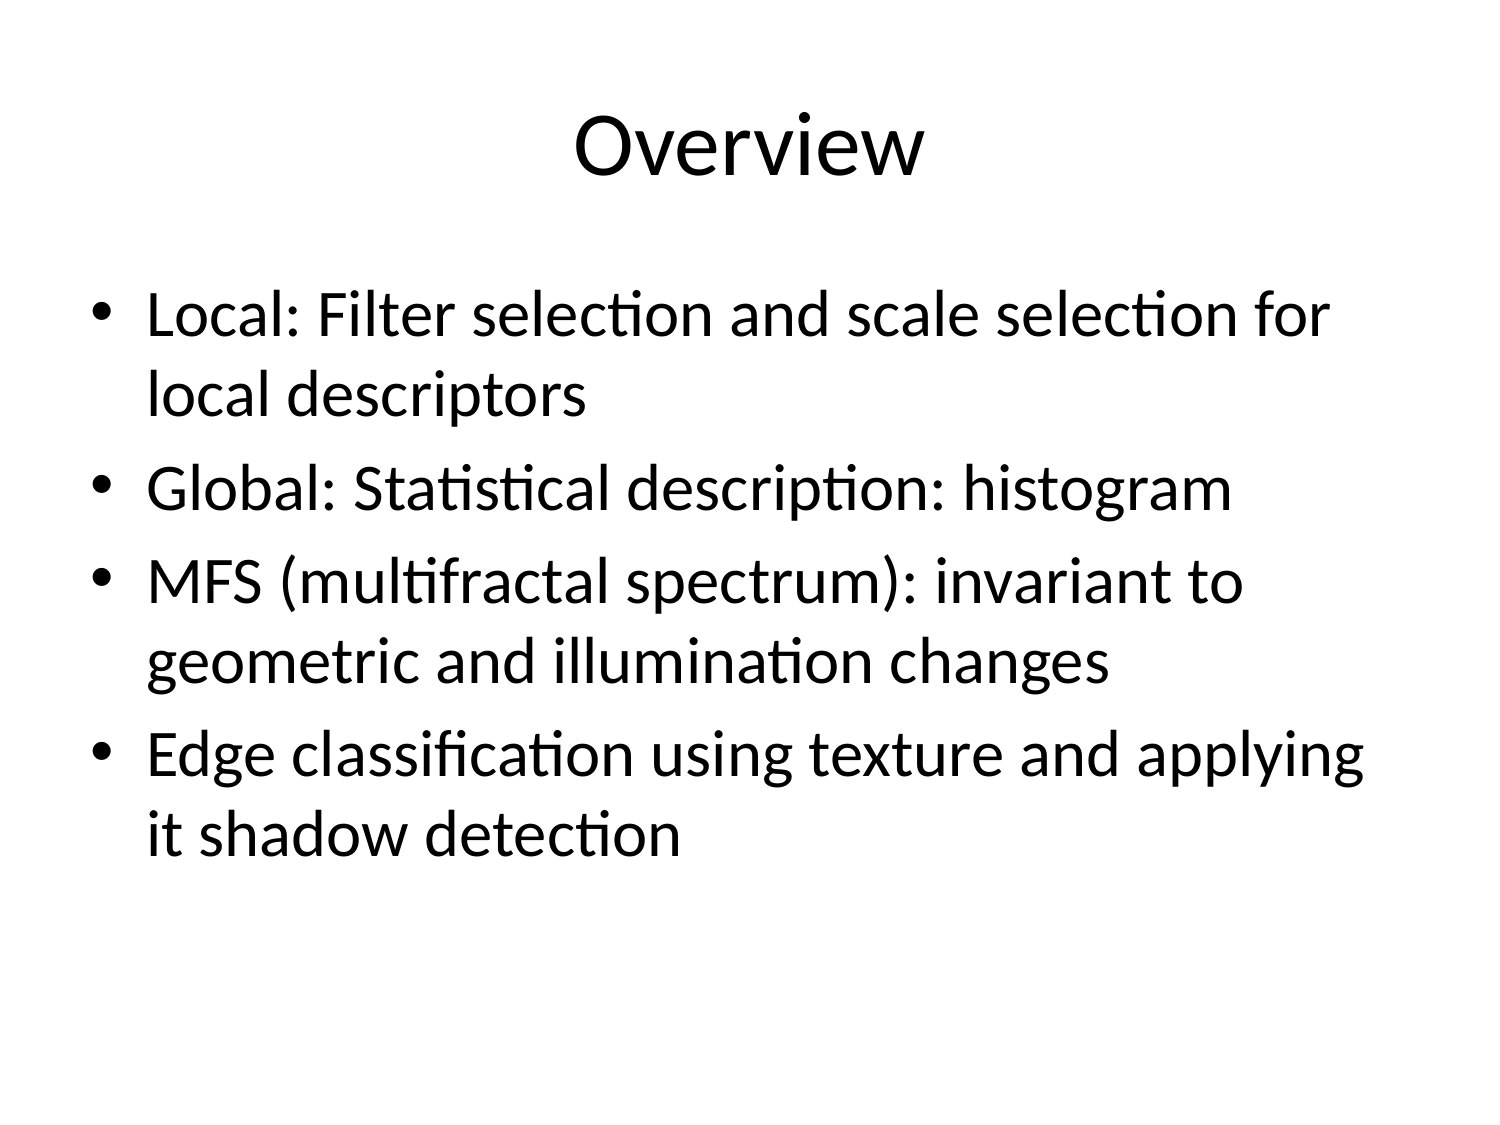

# Overview
Local: Filter selection and scale selection for local descriptors
Global: Statistical description: histogram
MFS (multifractal spectrum): invariant to geometric and illumination changes
Edge classification using texture and applying it shadow detection